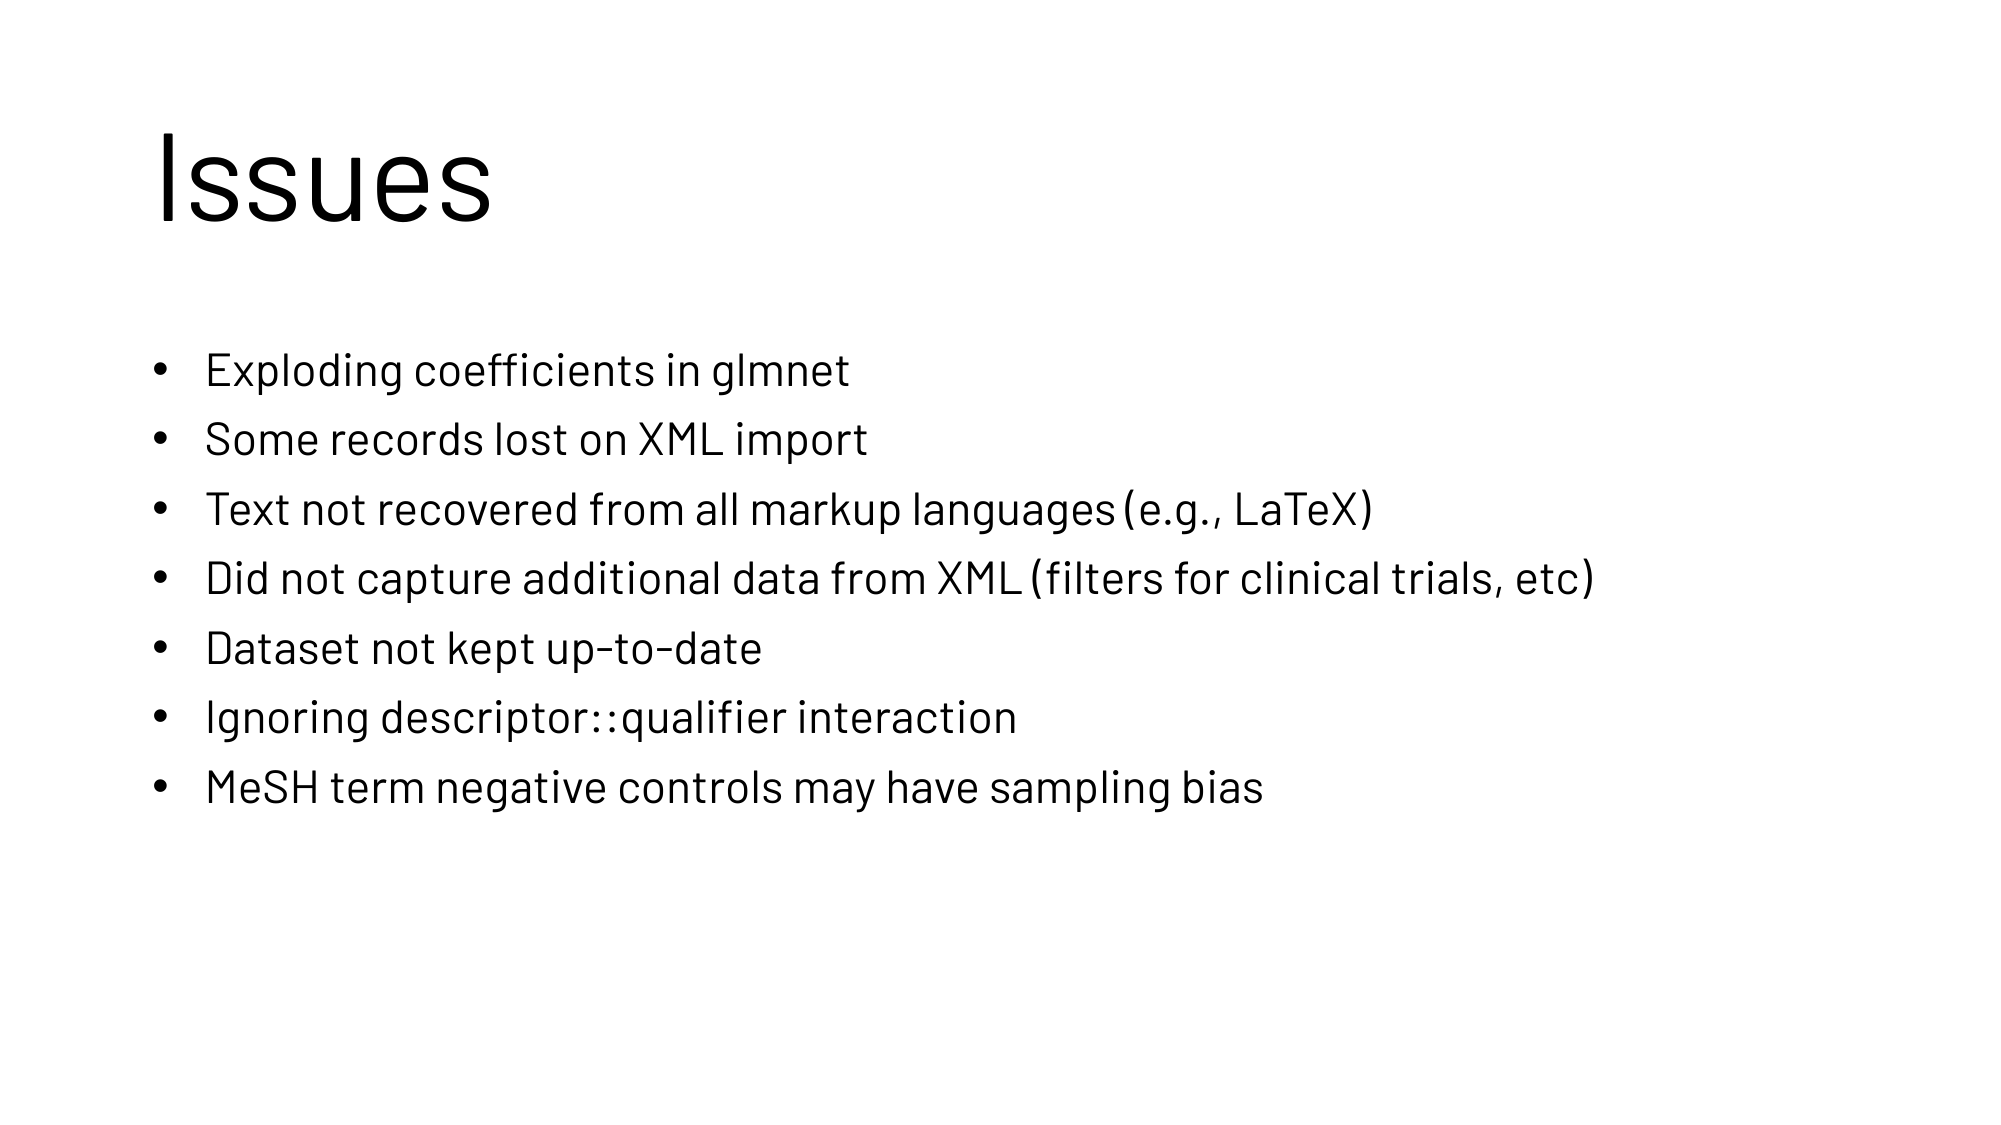

# Issues
Exploding coefficients in glmnet
Some records lost on XML import
Text not recovered from all markup languages (e.g., LaTeX)
Did not capture additional data from XML (filters for clinical trials, etc)
Dataset not kept up-to-date
Ignoring descriptor::qualifier interaction
MeSH term negative controls may have sampling bias